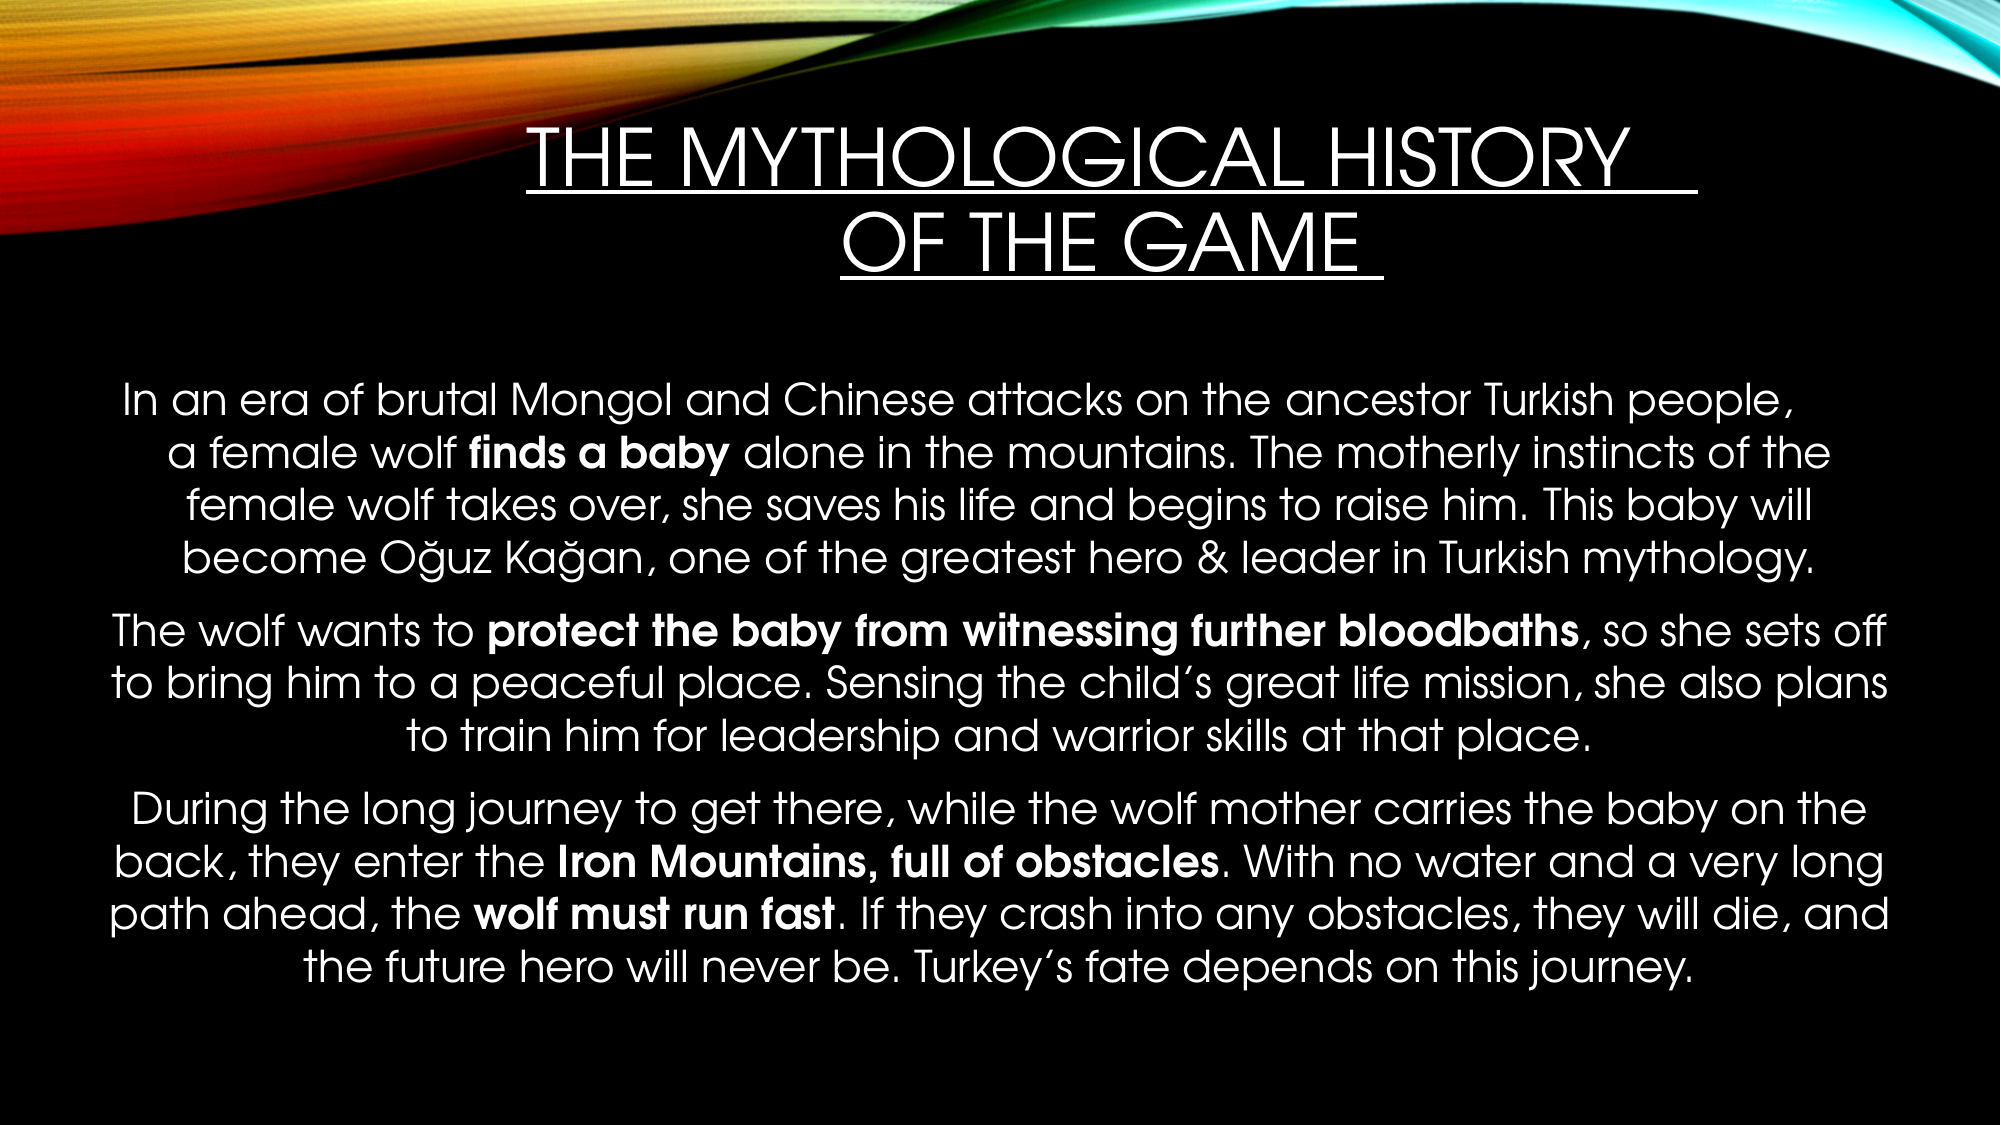

# THE Mythologıcal HISTORY of the game
In an era of brutal Mongol and Chinese attacks on the ancestor Turkish people,        a female wolf finds a baby alone in the mountains. The motherly instincts of the female wolf takes over, she saves his life and begins to raise him. This baby will become Oğuz Kağan, one of the greatest hero & leader in Turkish mythology.
The wolf wants to protect the baby from witnessing further bloodbaths, so she sets off to bring him to a peaceful place. Sensing the child’s great life mission, she also plans to train him for leadership and warrior skills at that place.
During the long journey to get there, while the wolf mother carries the baby on the back, they enter the Iron Mountains, full of obstacles. With no water and a very long path ahead, the wolf must run fast. If they crash into any obstacles, they will die, and the future hero will never be. Turkey’s fate depends on this journey.